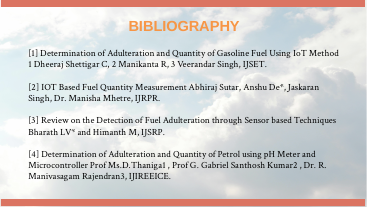

BIBLIOGRAPHY
[1] Determination of Adulteration and Quantity of Gasoline Fuel Using IoT Method 1 Dheeraj Shettigar C, 2 Manikanta R, 3 Veerandar Singh, IJSET.

[2] IOT Based Fuel Quantity Measurement Abhiraj Sutar, Anshu De*, Jaskaran Singh, Dr. Manisha Mhetre, IJRPR.

[3] Review on the Detection of Fuel Adulteration through Sensor based Techniques Bharath LV* and Himanth M, IJSRP.

[4] Determination of Adulteration and Quantity of Petrol using pH Meter and Microcontroller Prof Ms.D.Thaniga1 , Prof G. Gabriel Santhosh Kumar2 , Dr. R. Manivasagam Rajendran3, IJIREEICE.